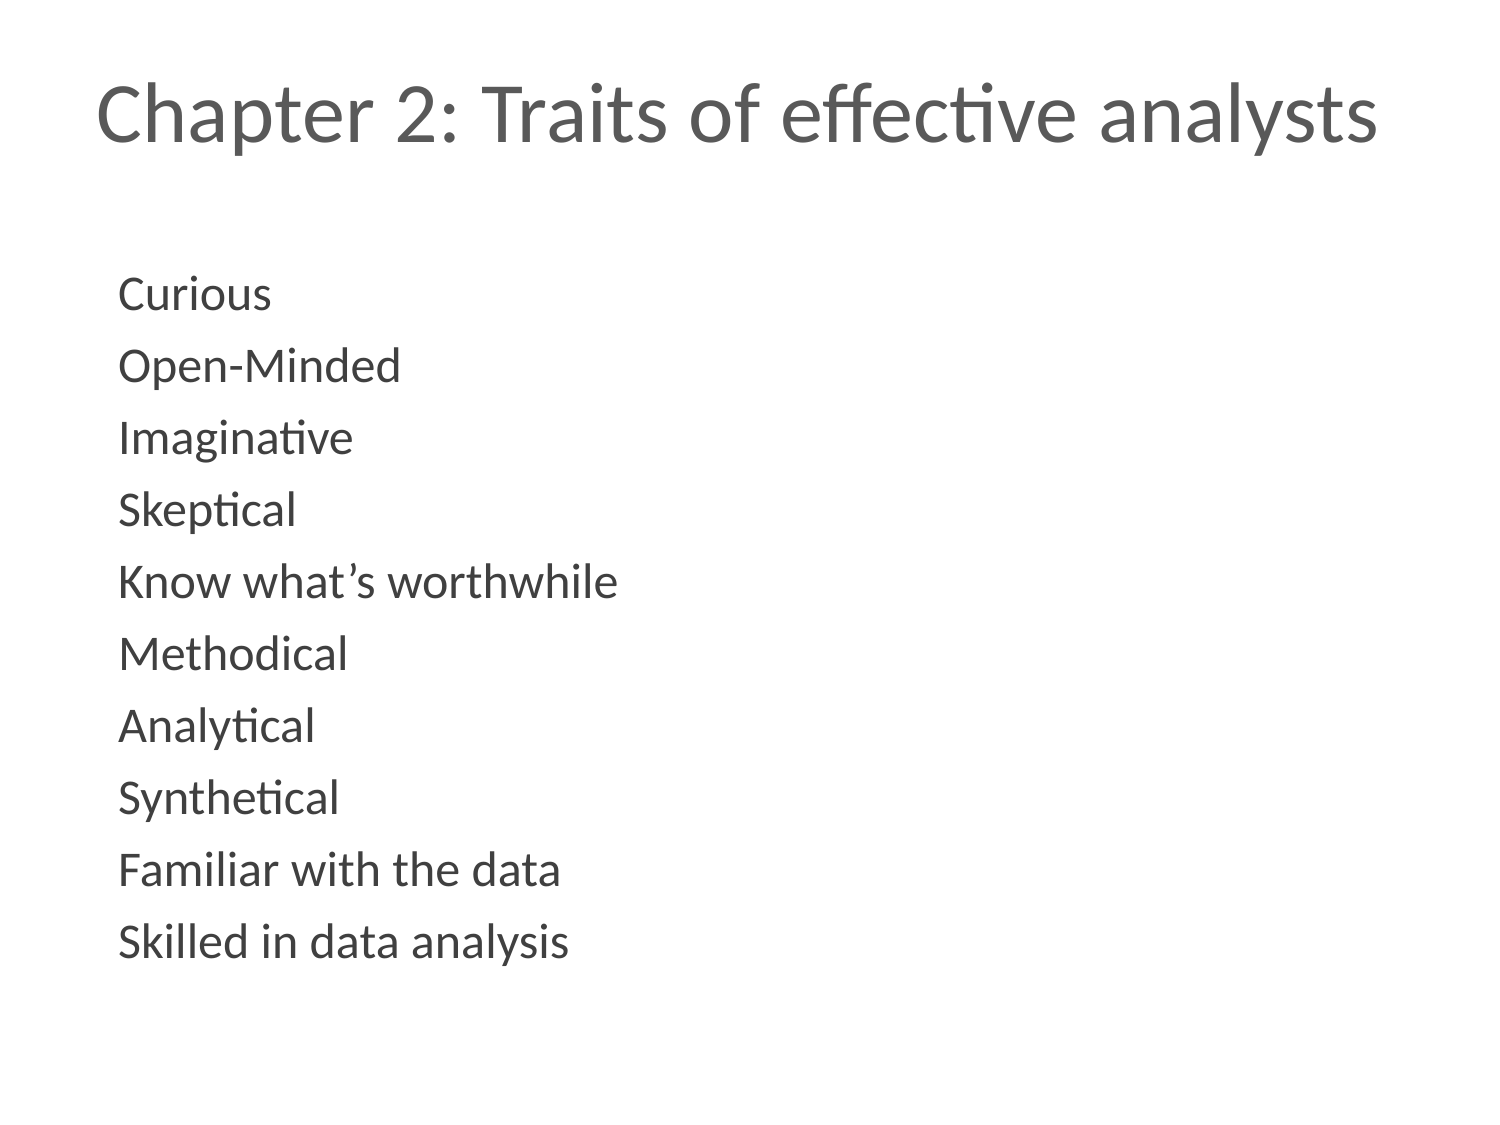

# Chapter 2: Traits of effective analysts
Curious
Open-Minded
Imaginative
Skeptical
Know what’s worthwhile
Methodical
Analytical
Synthetical
Familiar with the data
Skilled in data analysis